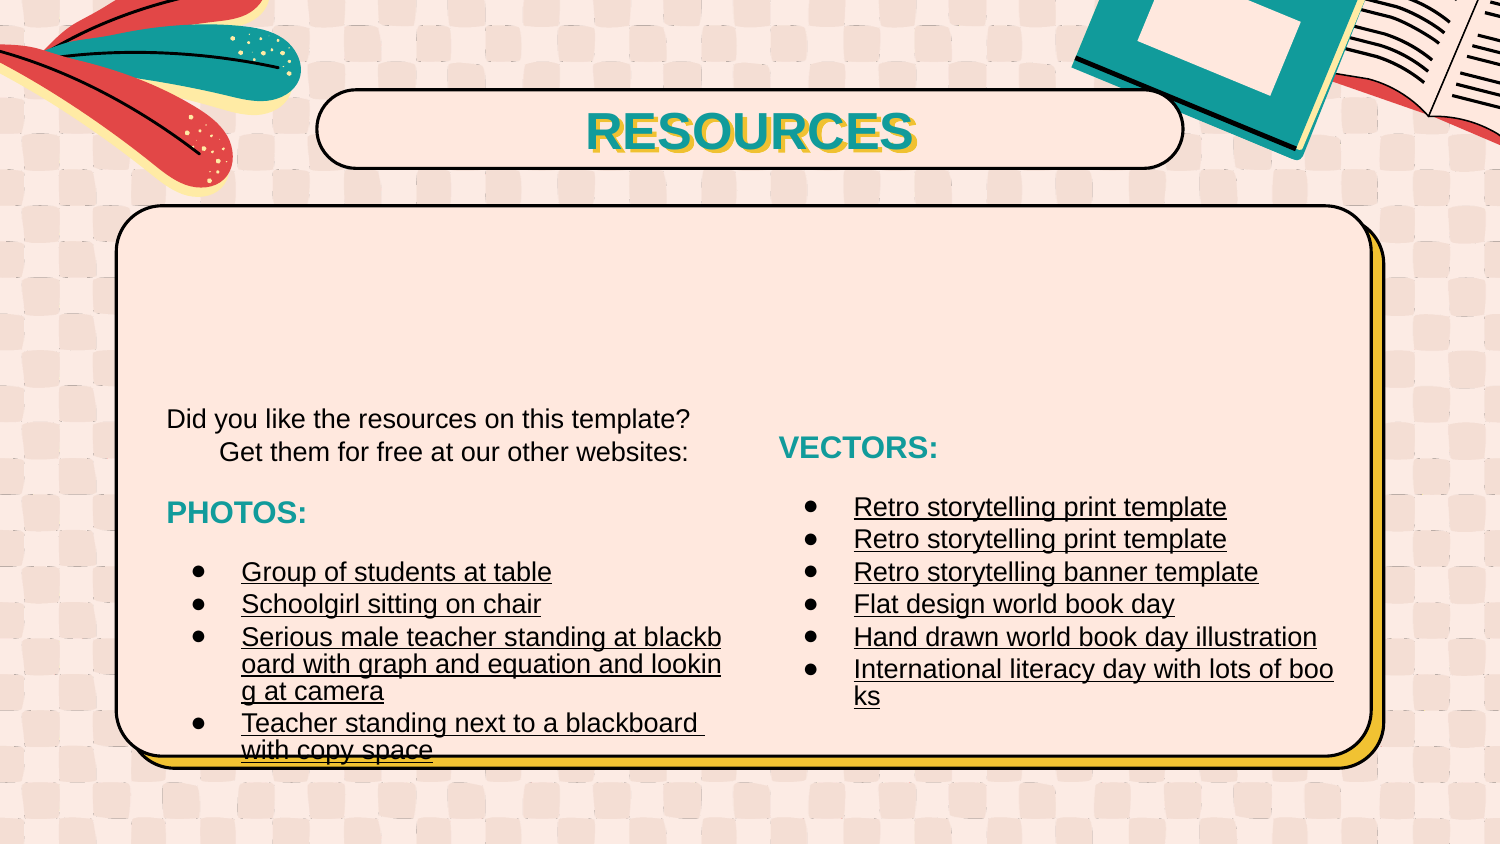

# RESOURCES
Did you like the resources on this template?            Get them for free at our other websites:
PHOTOS:
Group of students at table
Schoolgirl sitting on chair
Serious male teacher standing at blackboard with graph and equation and looking at camera
Teacher standing next to a blackboard with copy space
VECTORS:
Retro storytelling print template
Retro storytelling print template
Retro storytelling banner template
Flat design world book day
Hand drawn world book day illustration
International literacy day with lots of books